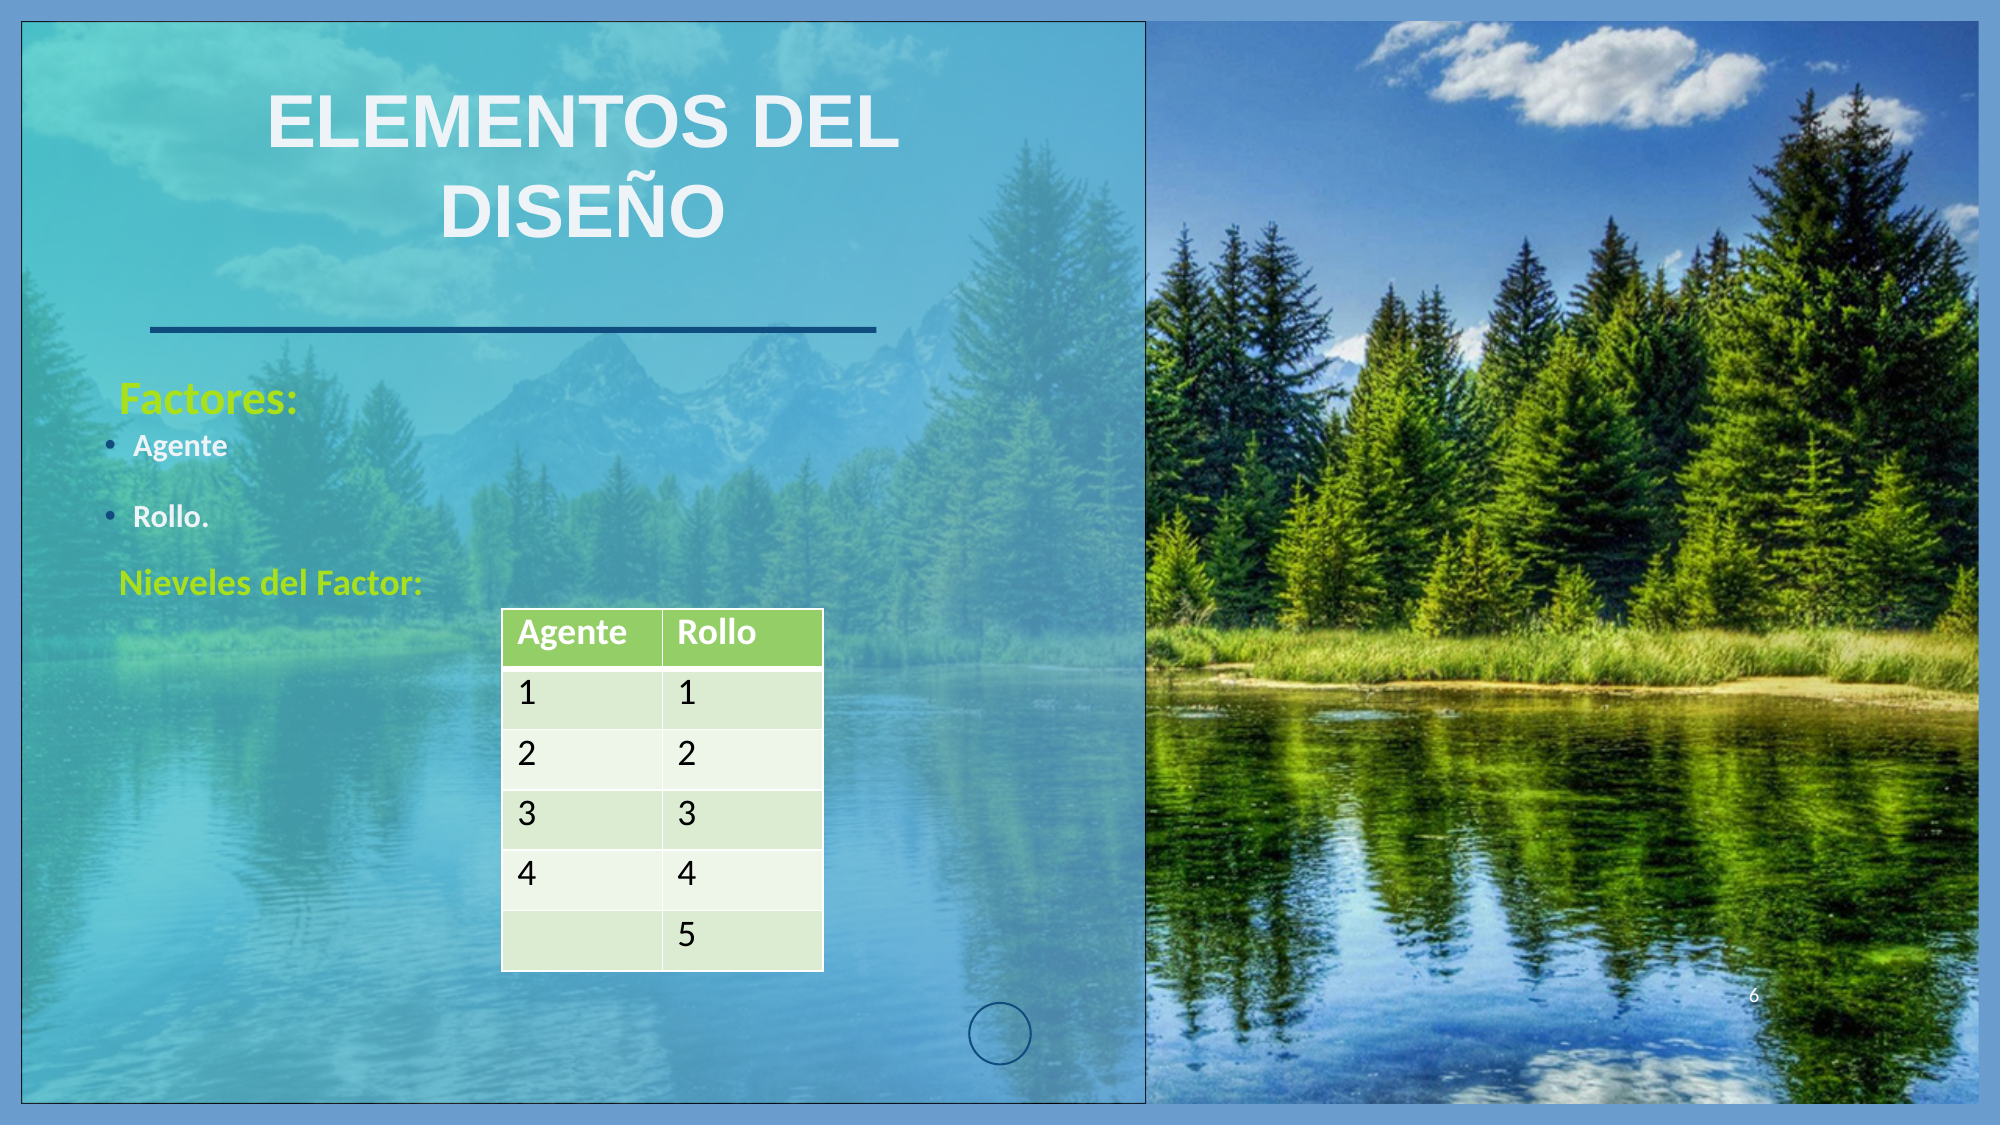

# Elementos del Diseño
Factores:
Agente
Rollo.
Nieveles del Factor:
| Agente | Rollo |
| --- | --- |
| 1 | 1 |
| 2 | 2 |
| 3 | 3 |
| 4 | 4 |
|  | 5 |
6